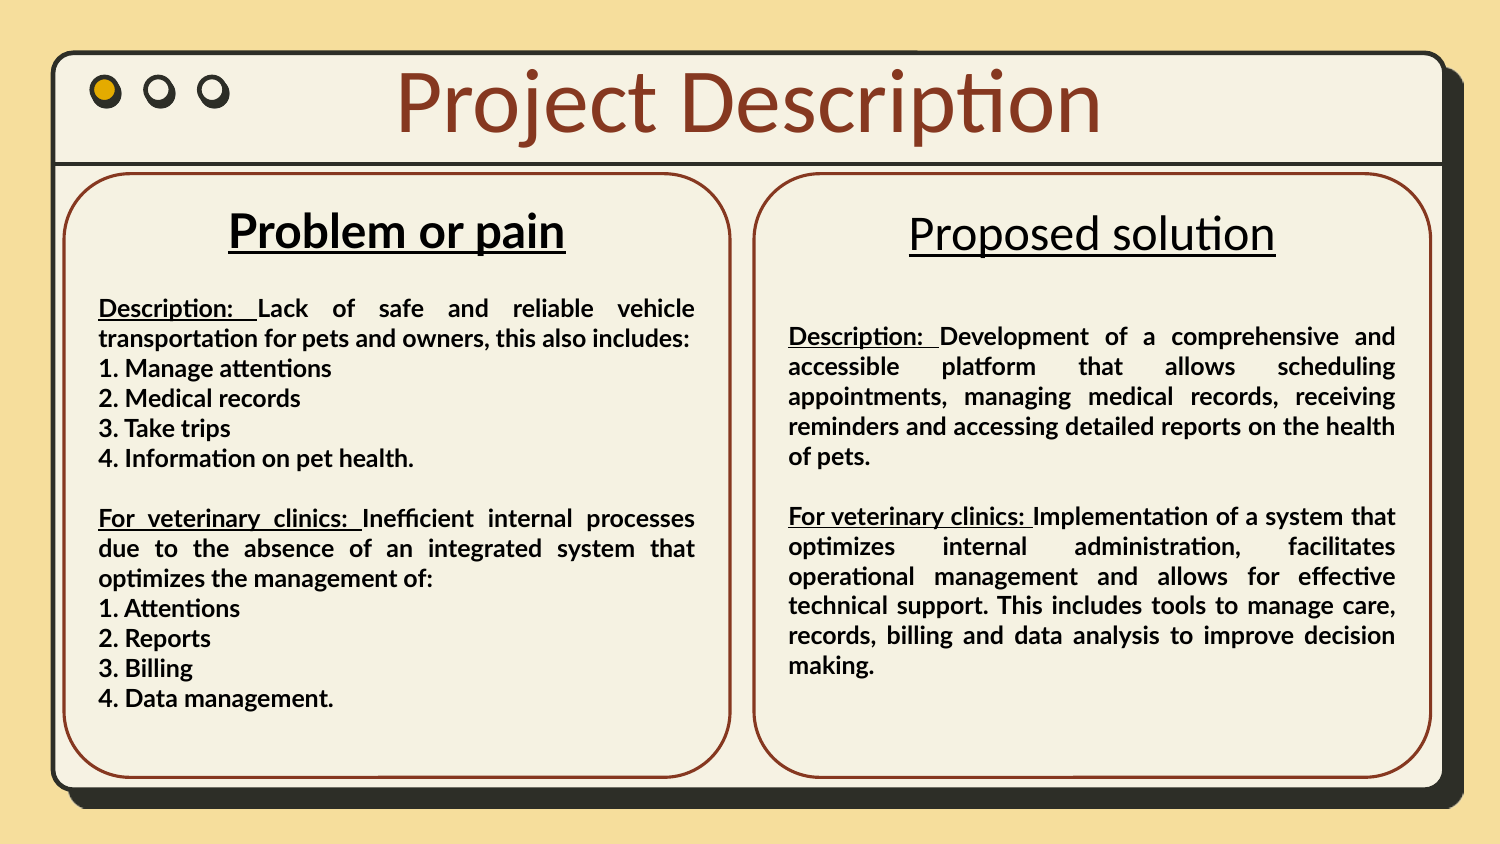

# Project Description
Problem or pain

Description: Lack of safe and reliable vehicle transportation for pets and owners, this also includes:
1. Manage attentions
2. Medical records
3. Take trips
4. Information on pet health.

For veterinary clinics: Inefficient internal processes due to the absence of an integrated system that optimizes the management of:
1. Attentions
2. Reports
3. Billing
4. Data management.

Proposed solution

Description: Development of a comprehensive and accessible platform that allows scheduling appointments, managing medical records, receiving reminders and accessing detailed reports on the health of pets.

For veterinary clinics: Implementation of a system that optimizes internal administration, facilitates operational management and allows for effective technical support. This includes tools to manage care, records, billing and data analysis to improve decision making.